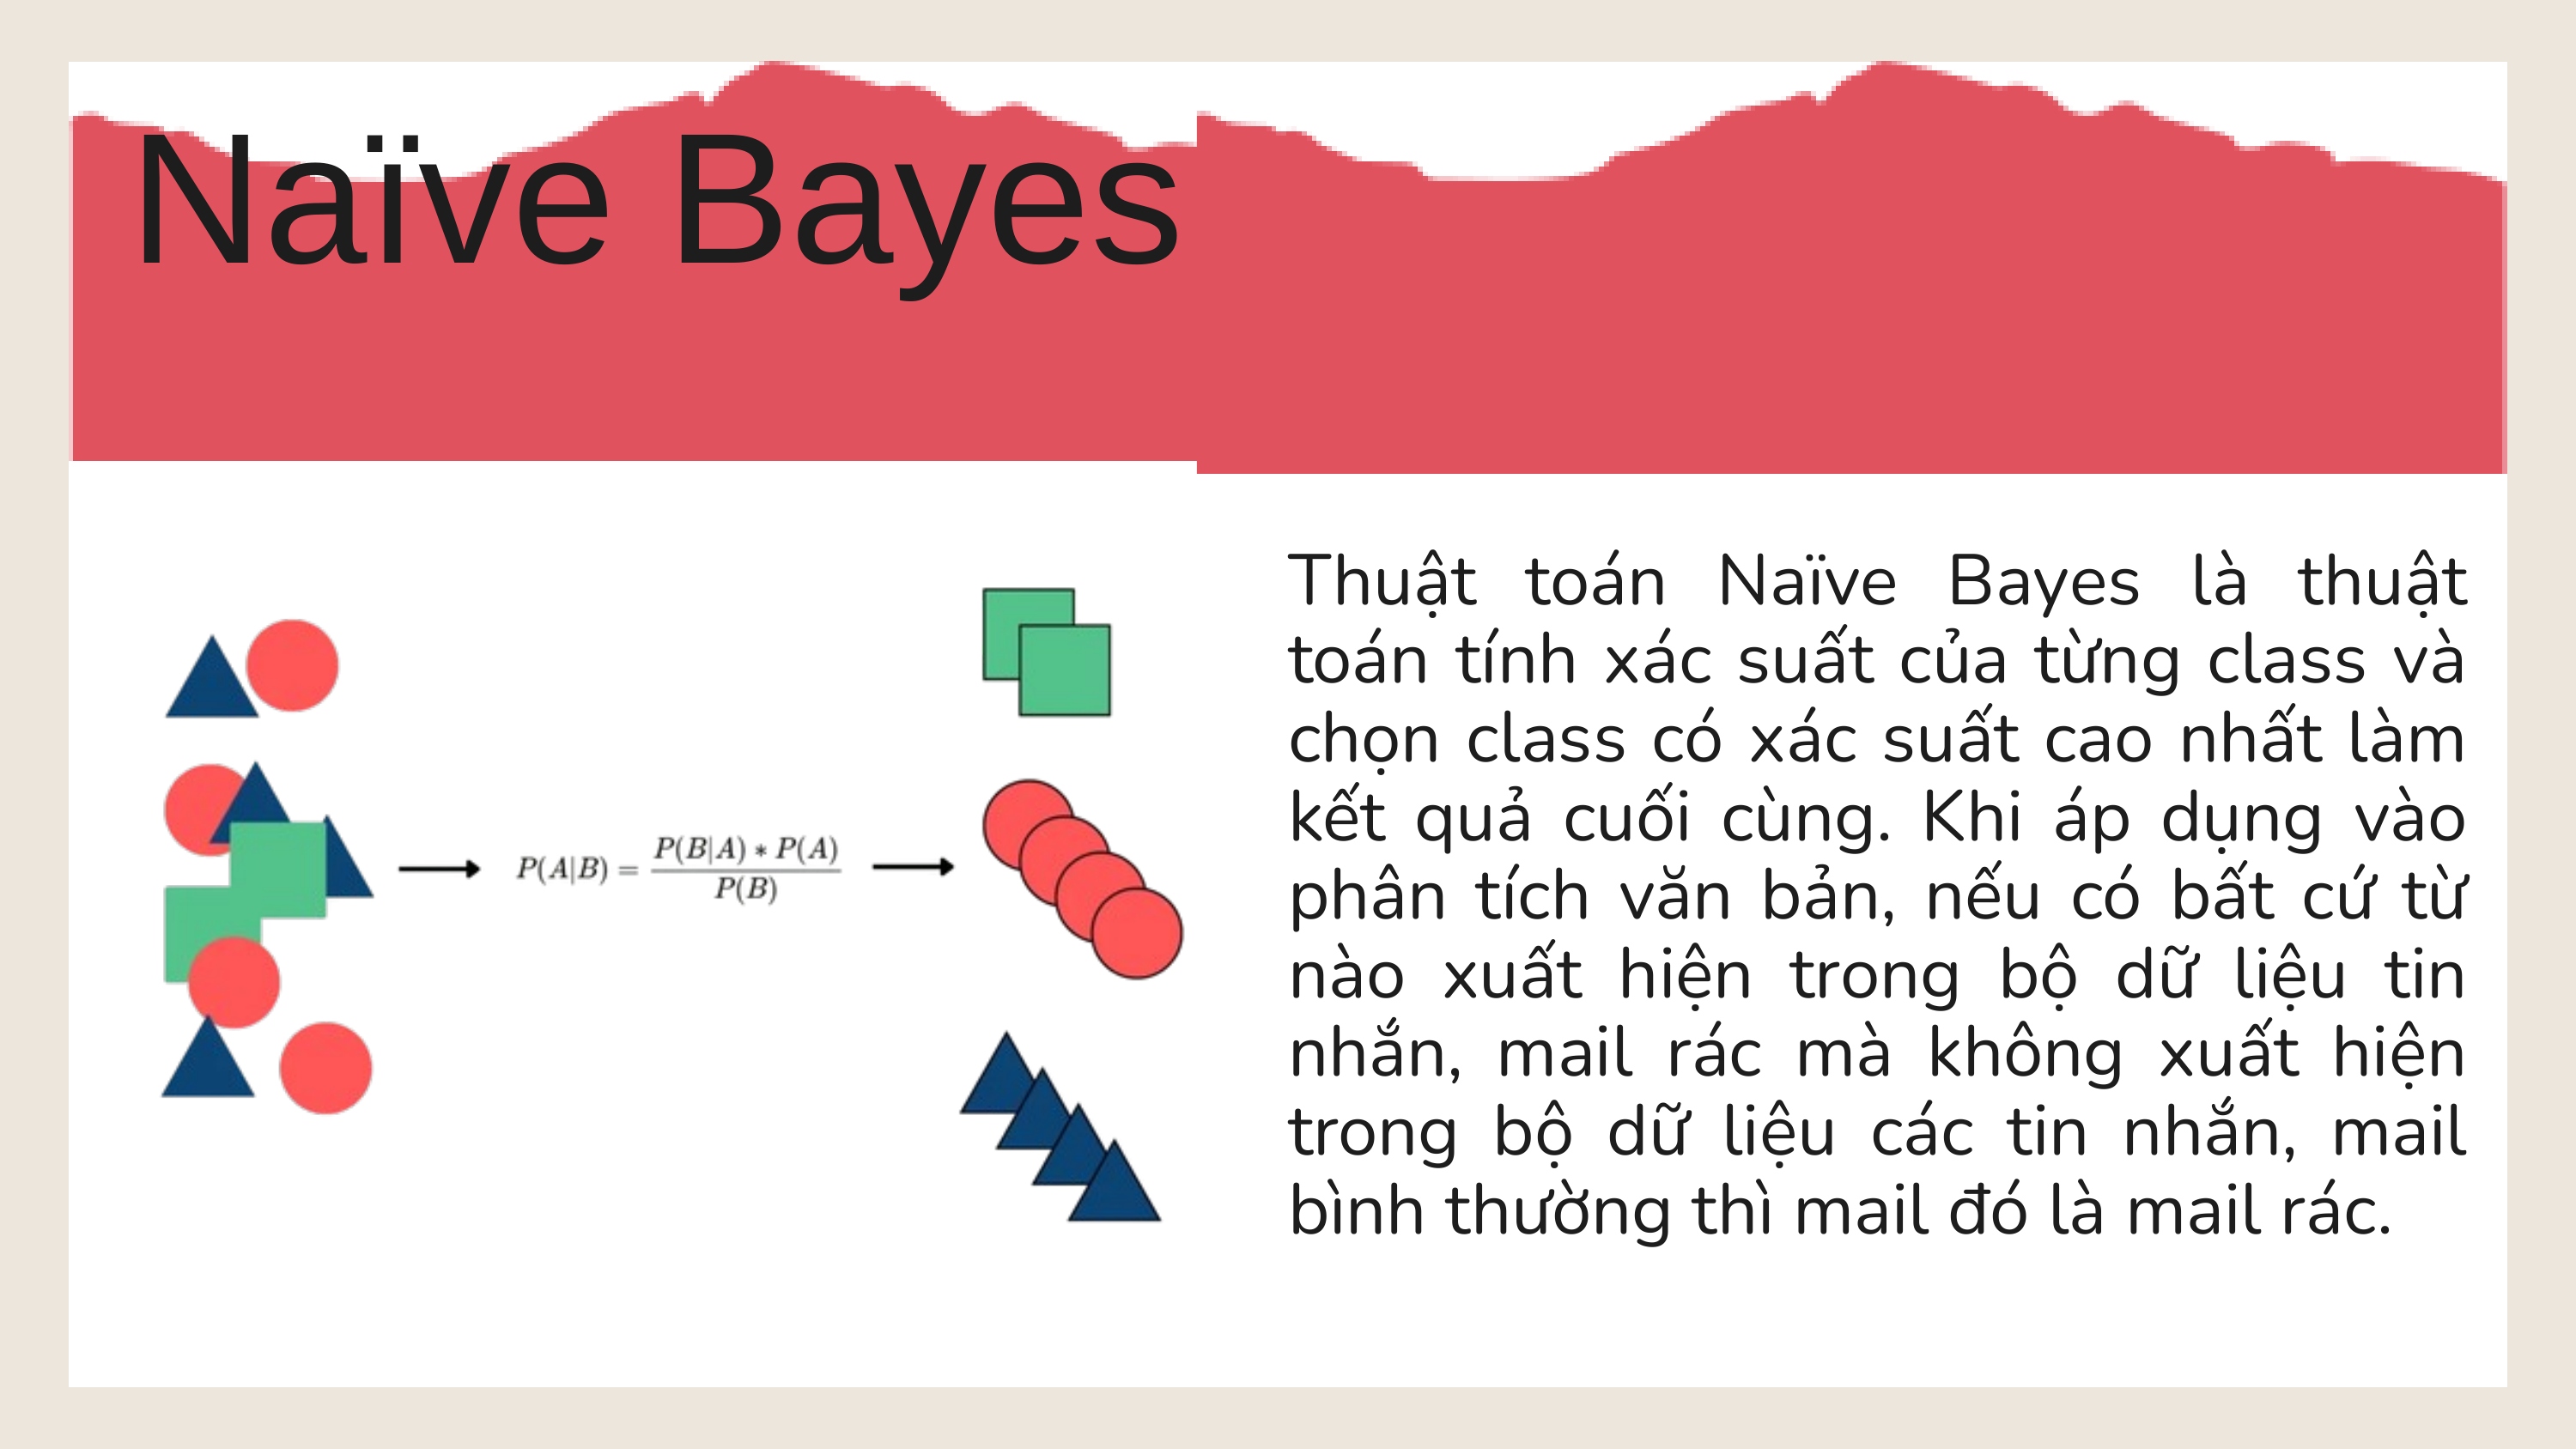

Naïve Bayes

Thuật toán Naïve Bayes là thuật toán tính xác suất của từng class và chọn class có xác suất cao nhất làm kết quả cuối cùng. Khi áp dụng vào phân tích văn bản, nếu có bất cứ từ nào xuất hiện trong bộ dữ liệu tin nhắn, mail rác mà không xuất hiện trong bộ dữ liệu các tin nhắn, mail bình thường thì mail đó là mail rác.